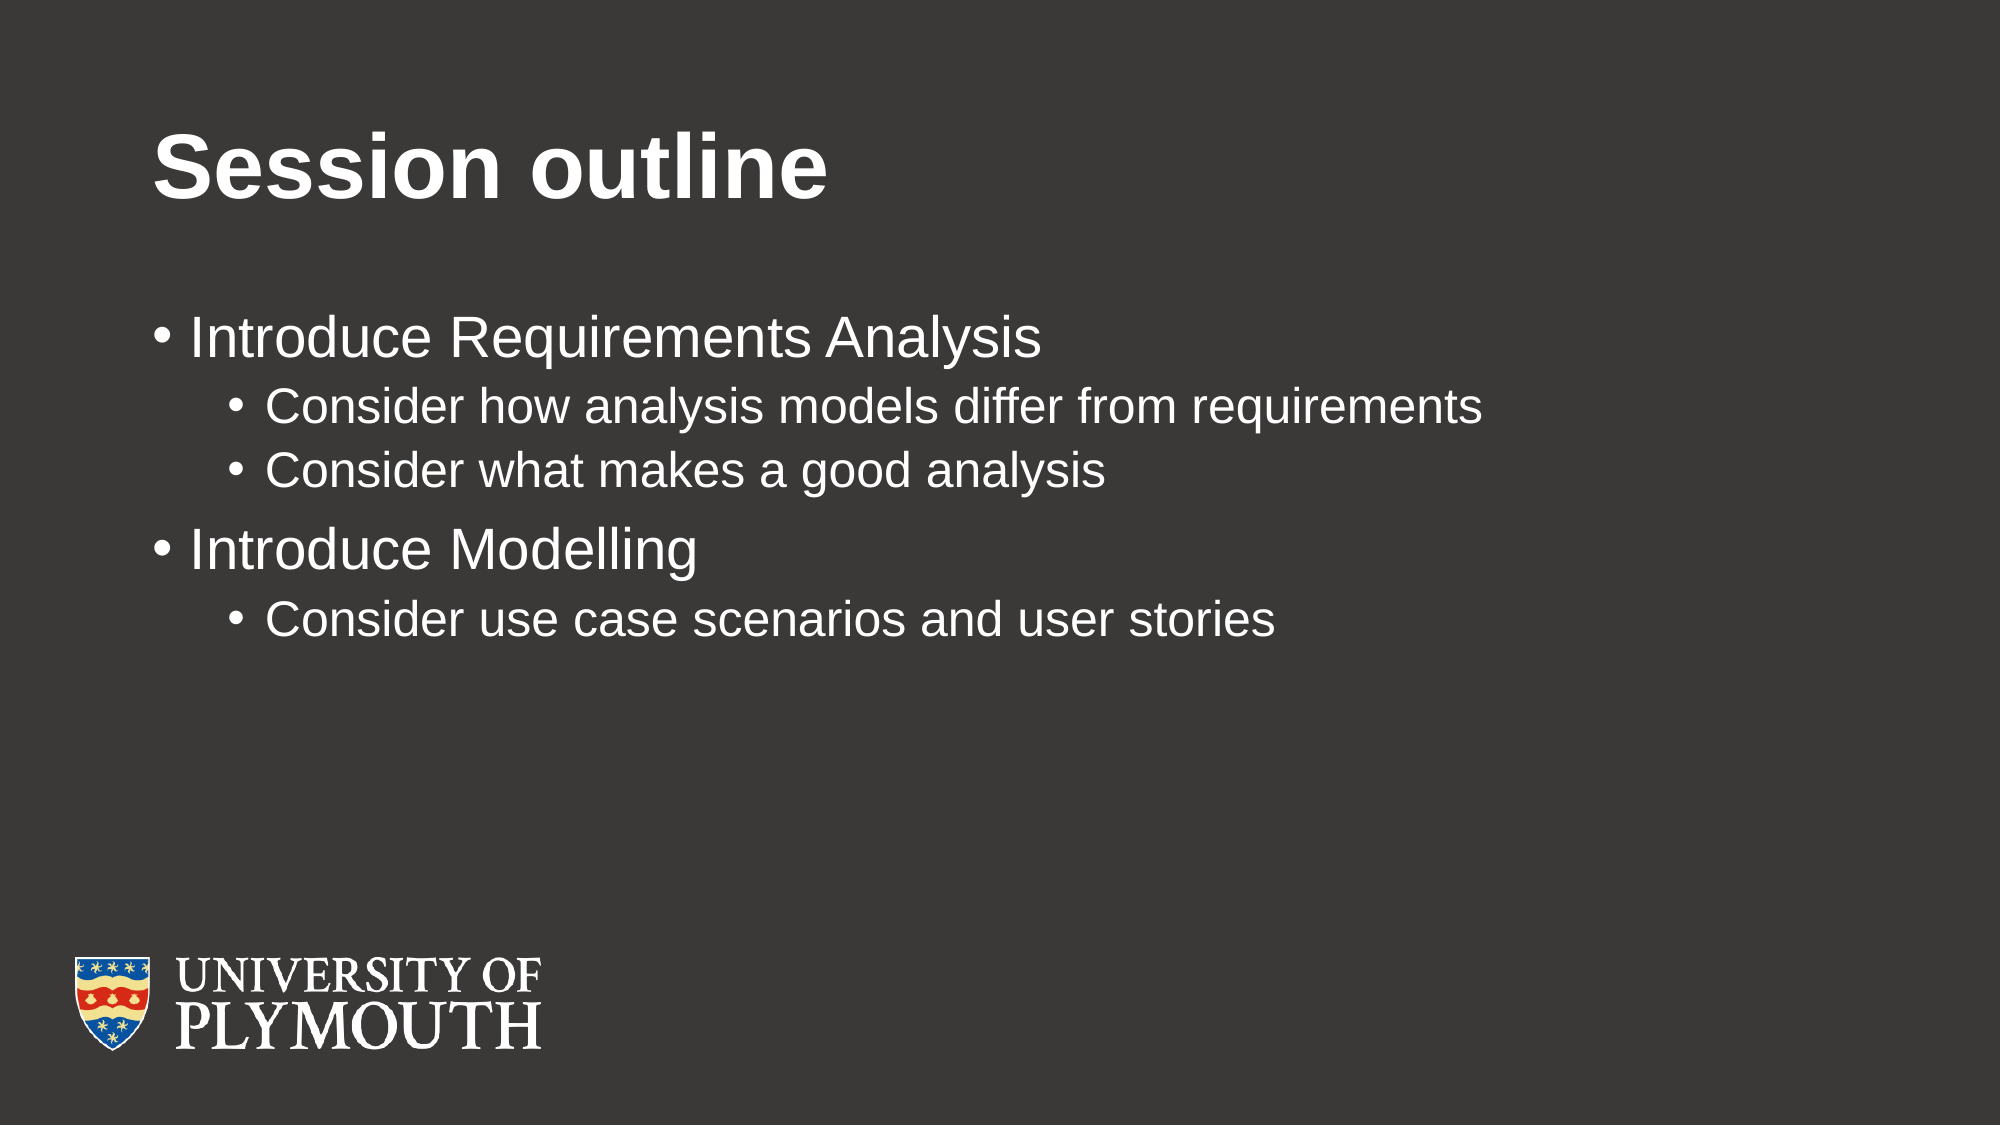

# Session outline
Introduce Requirements Analysis
Consider how analysis models differ from requirements
Consider what makes a good analysis
Introduce Modelling
Consider use case scenarios and user stories